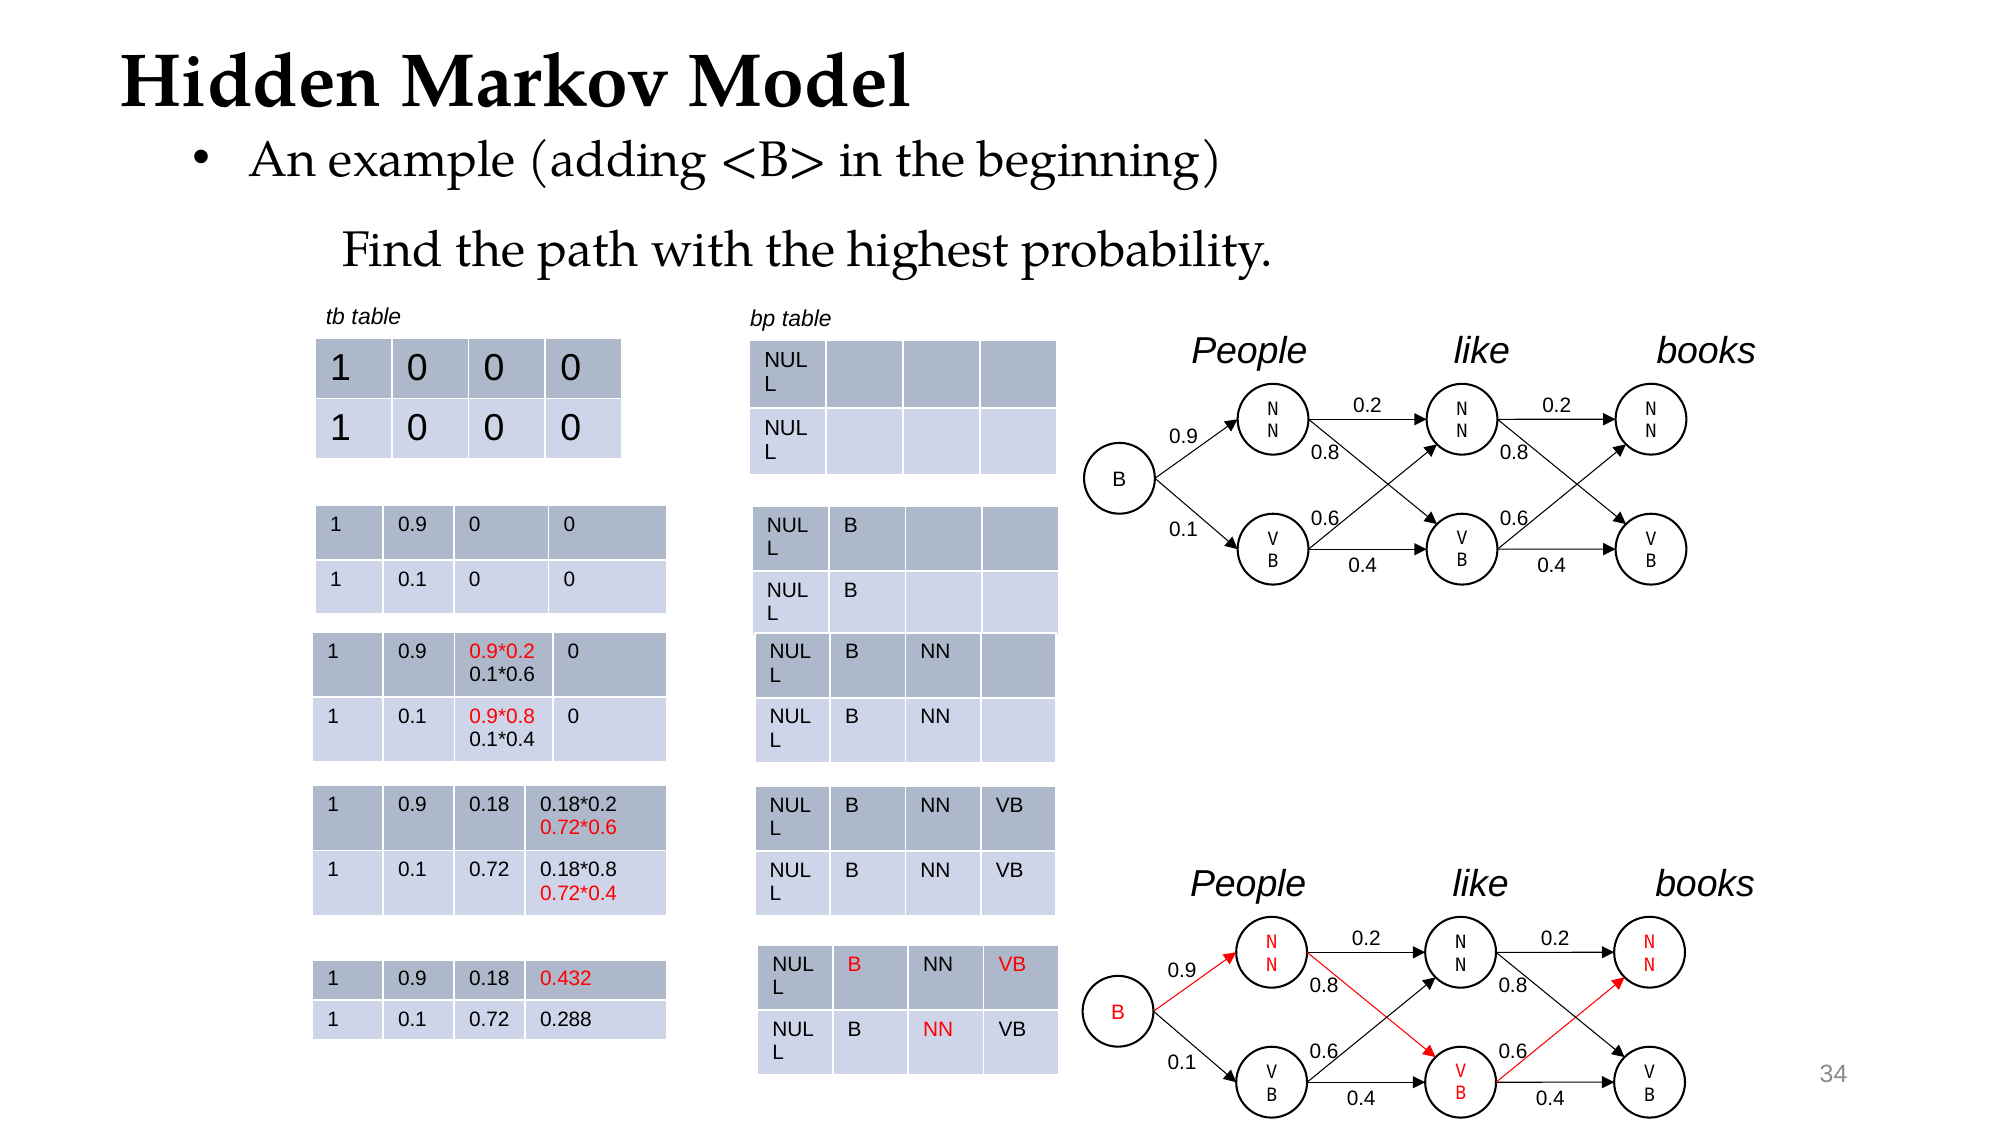

Hidden Markov Model
An example (adding <B> in the beginning)
	Find the path with the highest probability.
tb table
bp table
People              like              books
| 1 | 0 | 0 | 0 |
| --- | --- | --- | --- |
| 1 | 0 | 0 | 0 |
| NULL |  |  |  |
| --- | --- | --- | --- |
| NULL |  |  |  |
NN
NN
NN
0.2
0.2
0.9
0.8
0.8
B
0.6
0.6
| 1 | 0.9 | 0 | 0 |
| --- | --- | --- | --- |
| 1 | 0.1 | 0 | 0 |
| NULL | B |  |  |
| --- | --- | --- | --- |
| NULL | B |  |  |
0.1
VB
VB

VB

0.4
0.4
| 1 | 0.9 | 0.9\*0.2 0.1\*0.6 | 0 |
| --- | --- | --- | --- |
| 1 | 0.1 | 0.9\*0.8 0.1\*0.4 | 0 |
| NULL | B | NN |  |
| --- | --- | --- | --- |
| NULL | B | NN |  |
| 1 | 0.9 | 0.18 | 0.18\*0.2 0.72\*0.6 |
| --- | --- | --- | --- |
| 1 | 0.1 | 0.72 | 0.18\*0.8 0.72\*0.4 |
| NULL | B | NN | VB |
| --- | --- | --- | --- |
| NULL | B | NN | VB |
People              like              books
NN
NN
NN
0.2
0.2
| NULL | B | NN | VB |
| --- | --- | --- | --- |
| NULL | B | NN | VB |
0.9
| 1 | 0.9 | 0.18 | 0.432 |
| --- | --- | --- | --- |
| 1 | 0.1 | 0.72 | 0.288 |
0.8
0.8
B
0.6
0.6
0.1
34
VB
VB

VB

0.4
0.4